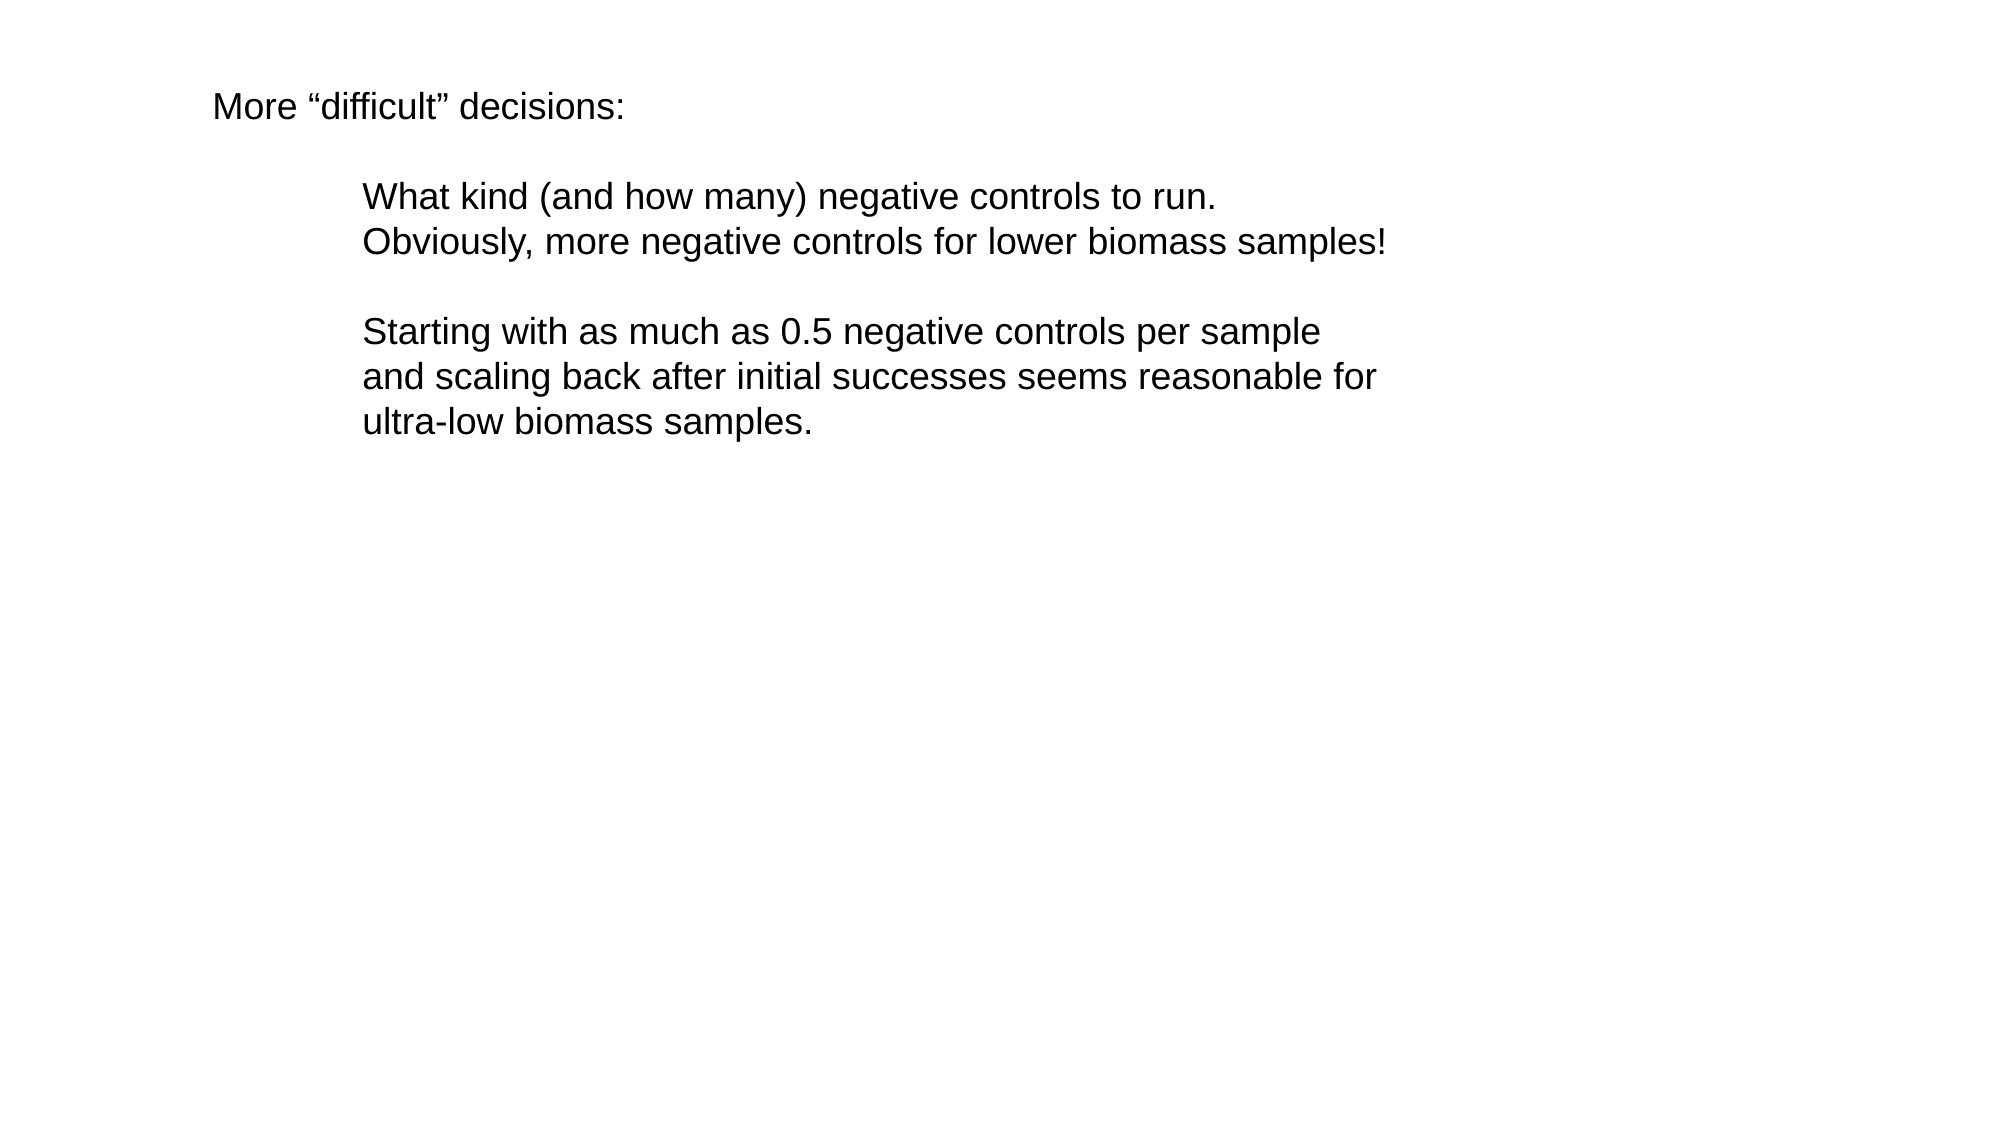

More “difficult” decisions:

	What kind (and how many) negative controls to run.
	Obviously, more negative controls for lower biomass samples!

	Starting with as much as 0.5 negative controls per sample
	and scaling back after initial successes seems reasonable for
	ultra-low biomass samples.